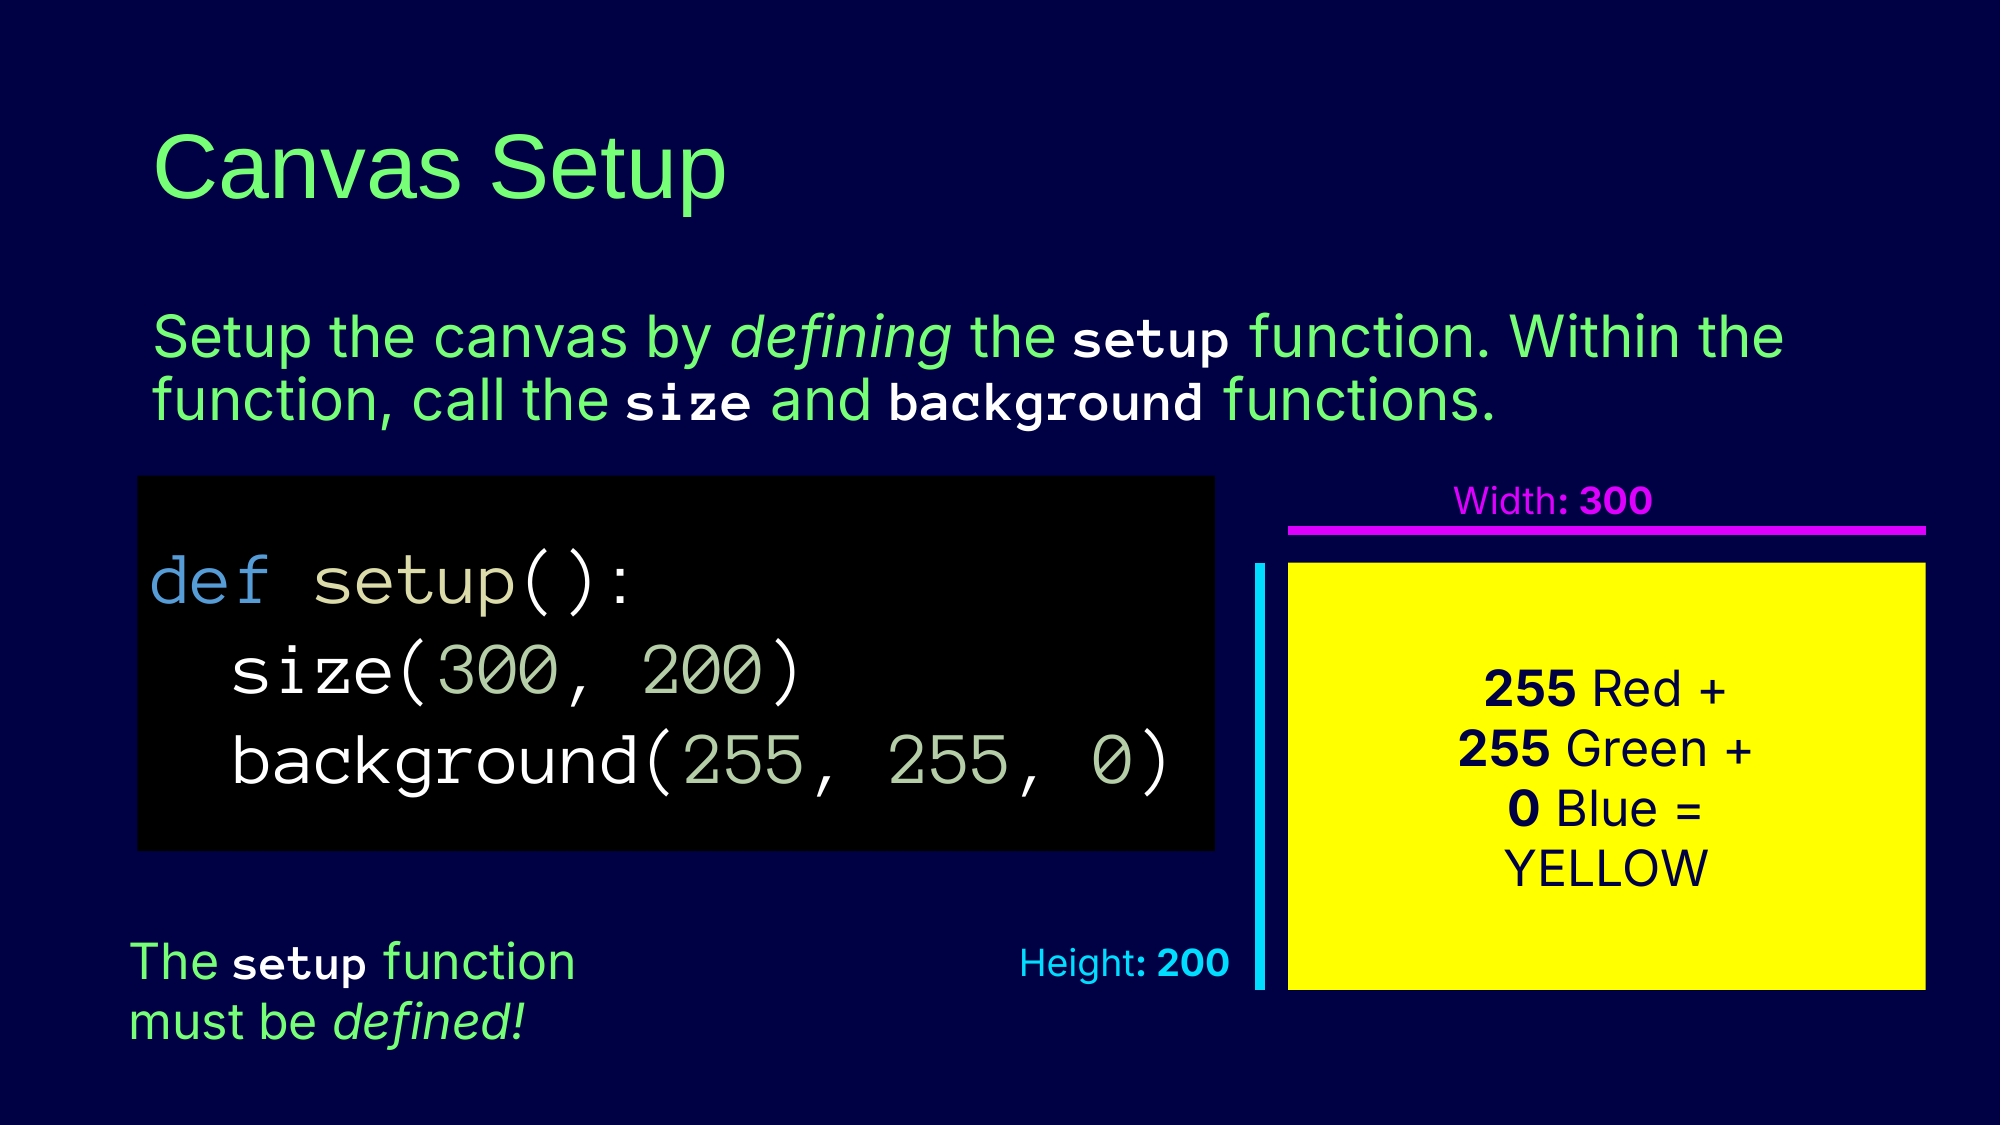

# Canvas Setup
Setup the canvas by defining the setup function. Within the function, call the size and background functions.
Width: 300
def setup():
  size(300, 200)
  background(255, 255, 0)
255 Red +
255 Green +
0 Blue =
YELLOW
The setup function must be defined!
Height: 200